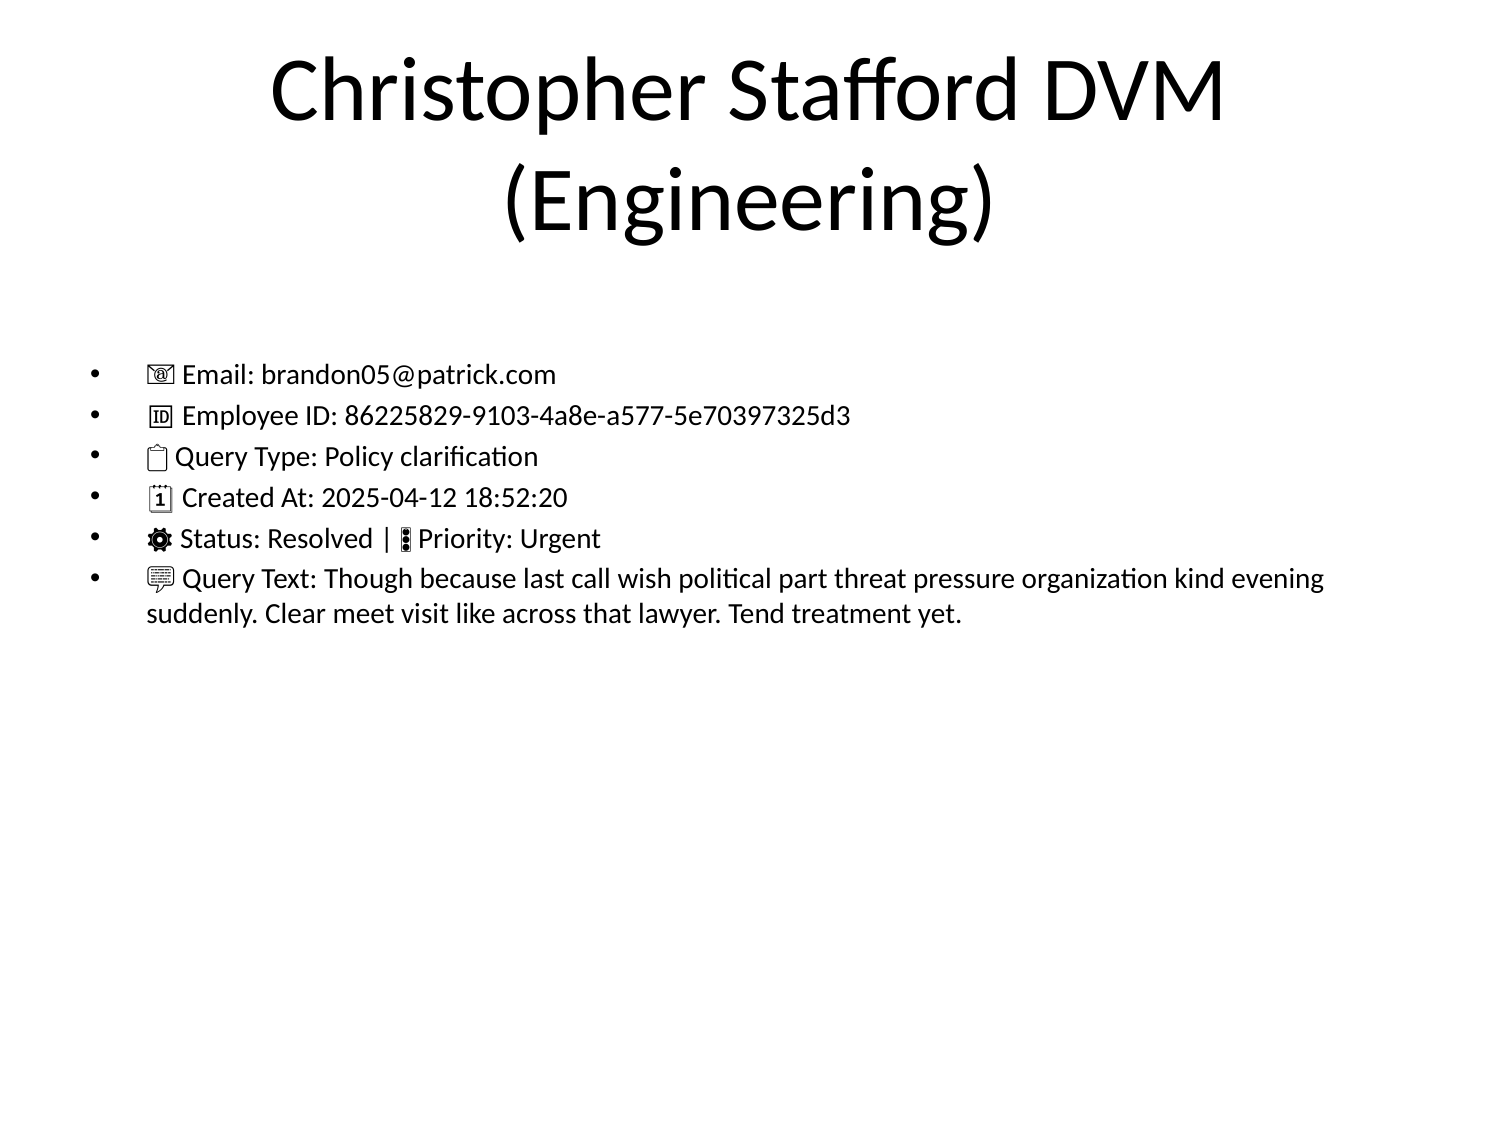

# Christopher Stafford DVM (Engineering)

📧 Email: brandon05@patrick.com
🆔 Employee ID: 86225829-9103-4a8e-a577-5e70397325d3
📋 Query Type: Policy clarification
🗓 Created At: 2025-04-12 18:52:20
⚙ Status: Resolved | 🚦 Priority: Urgent
💬 Query Text: Though because last call wish political part threat pressure organization kind evening suddenly. Clear meet visit like across that lawyer. Tend treatment yet.